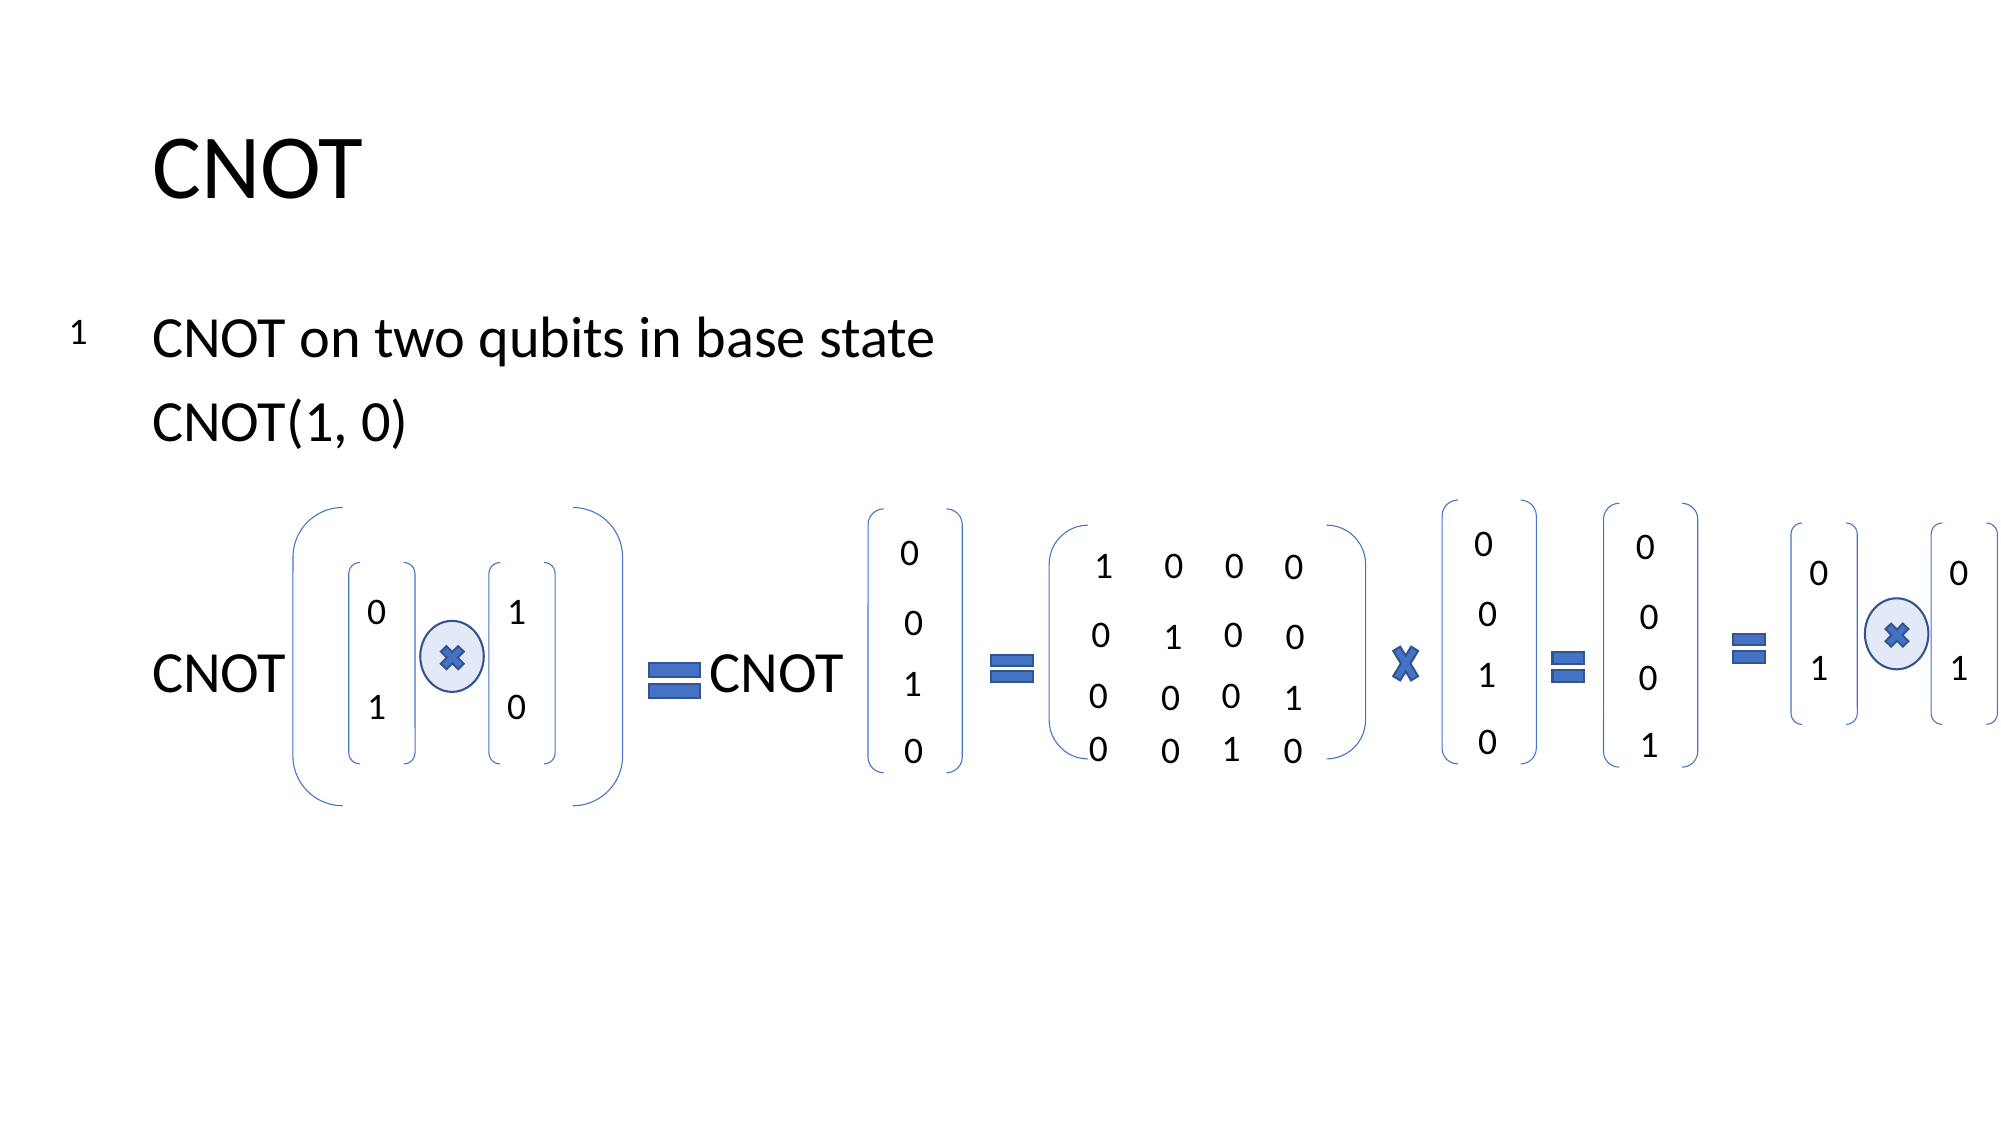

# CNOT

1
CNOT on two qubits in base state
CNOT(1, 0)

CNOT                                CNOT

0
0
0

1
0
0
0
0
0

0
1
0
0
0

0
0
1
0

1
1

1

0

1
0
0
0
1
1
0
0
1
1
0
0
0
0